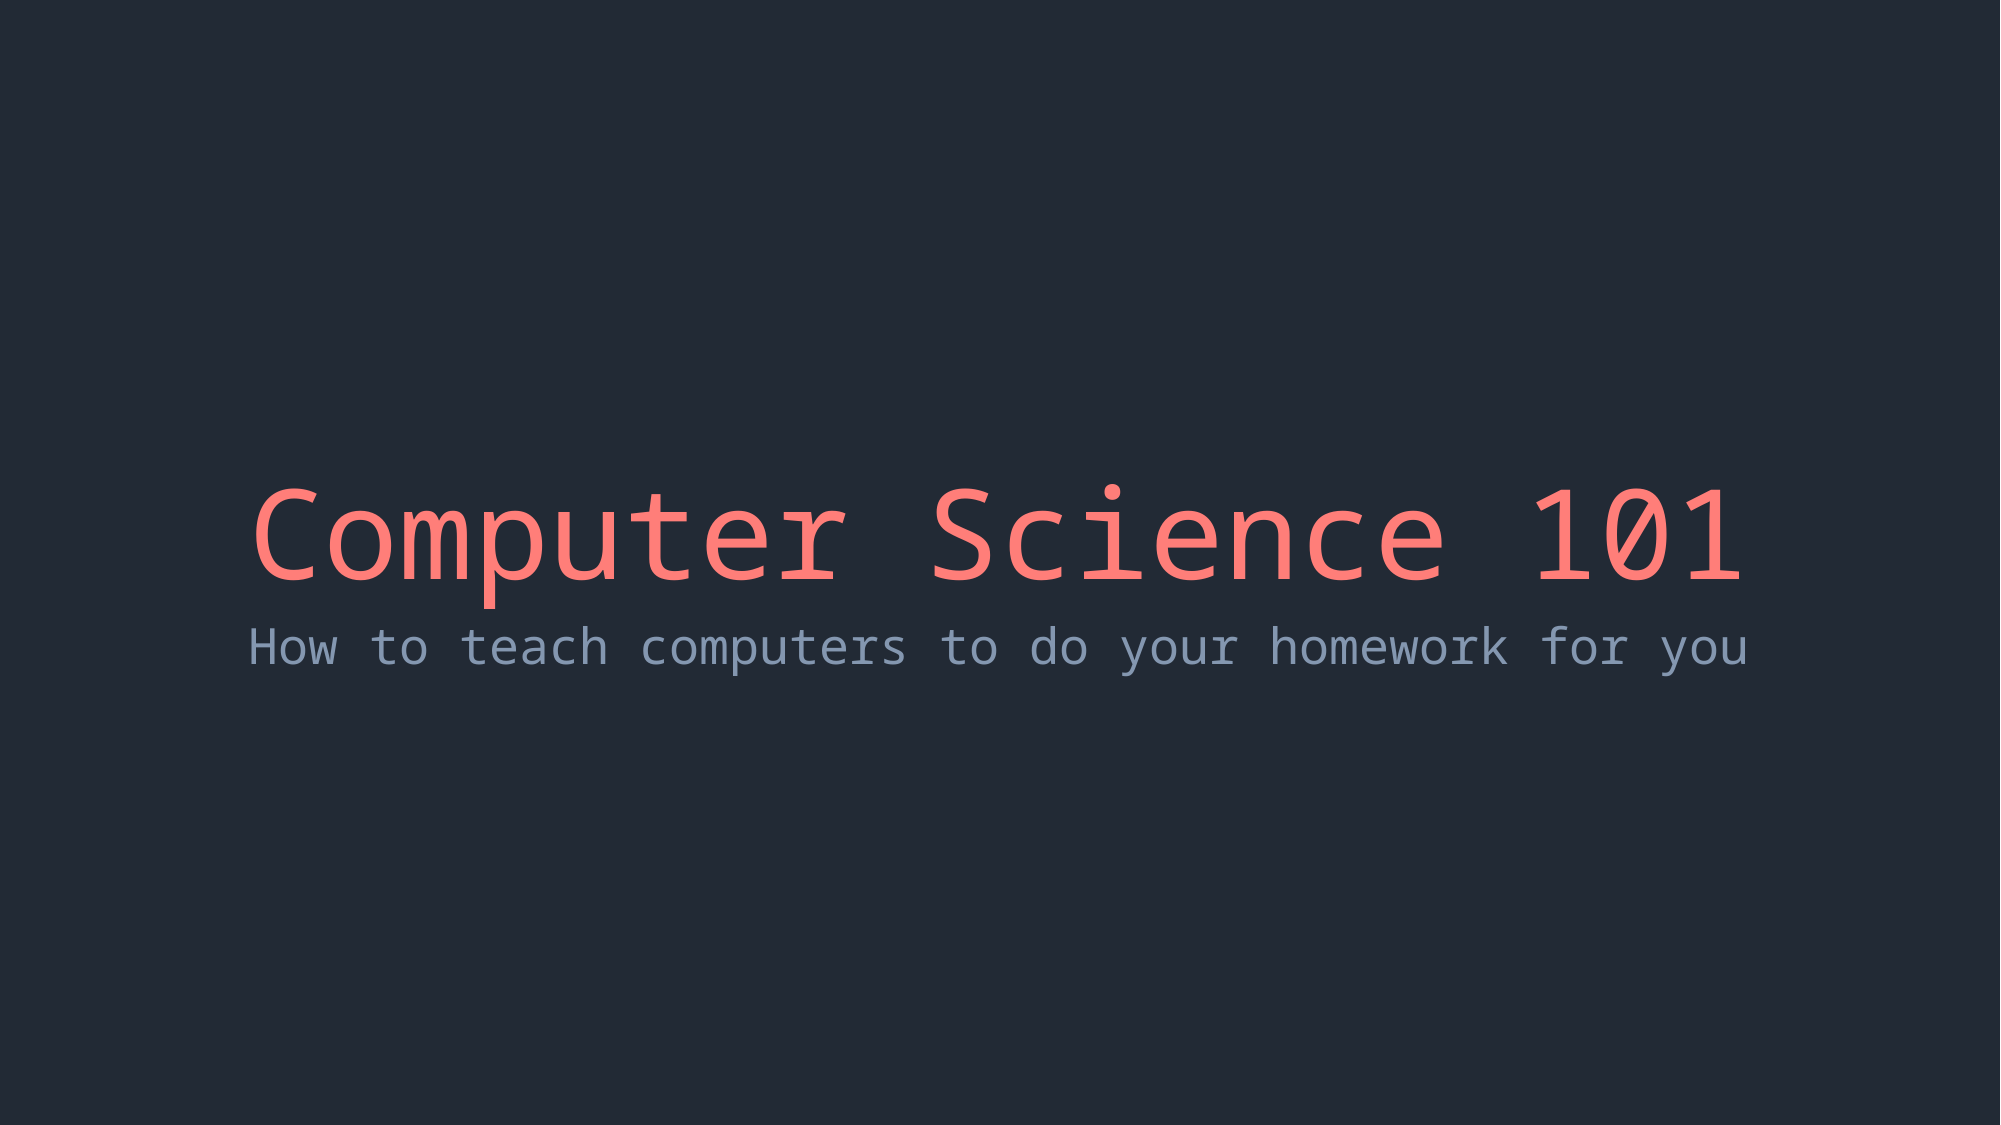

# Computer Science 101
How to teach computers to do your homework for you